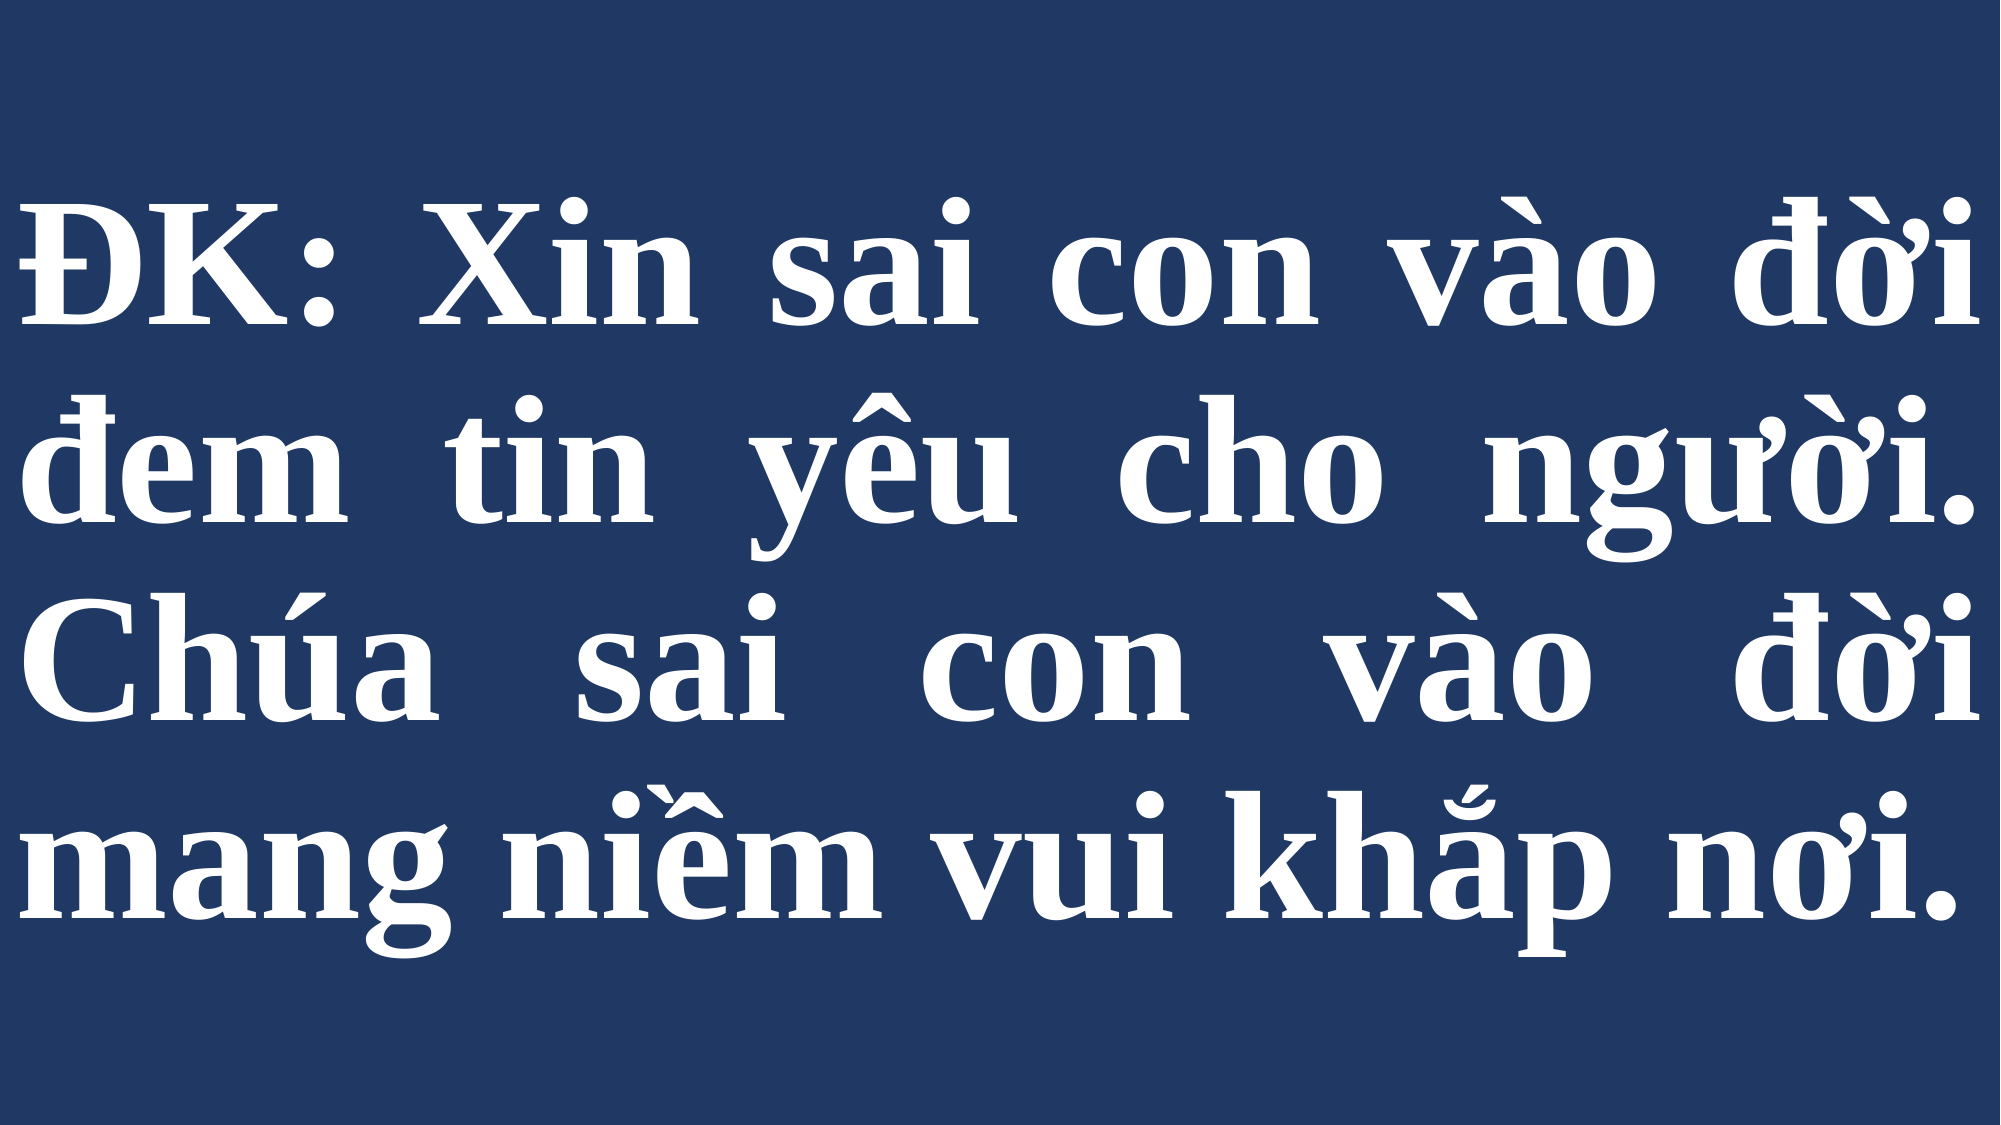

# ĐK: Xin sai con vào đời đem tin yêu cho người. Chúa sai con vào đời mang niềm vui khắp nơi.